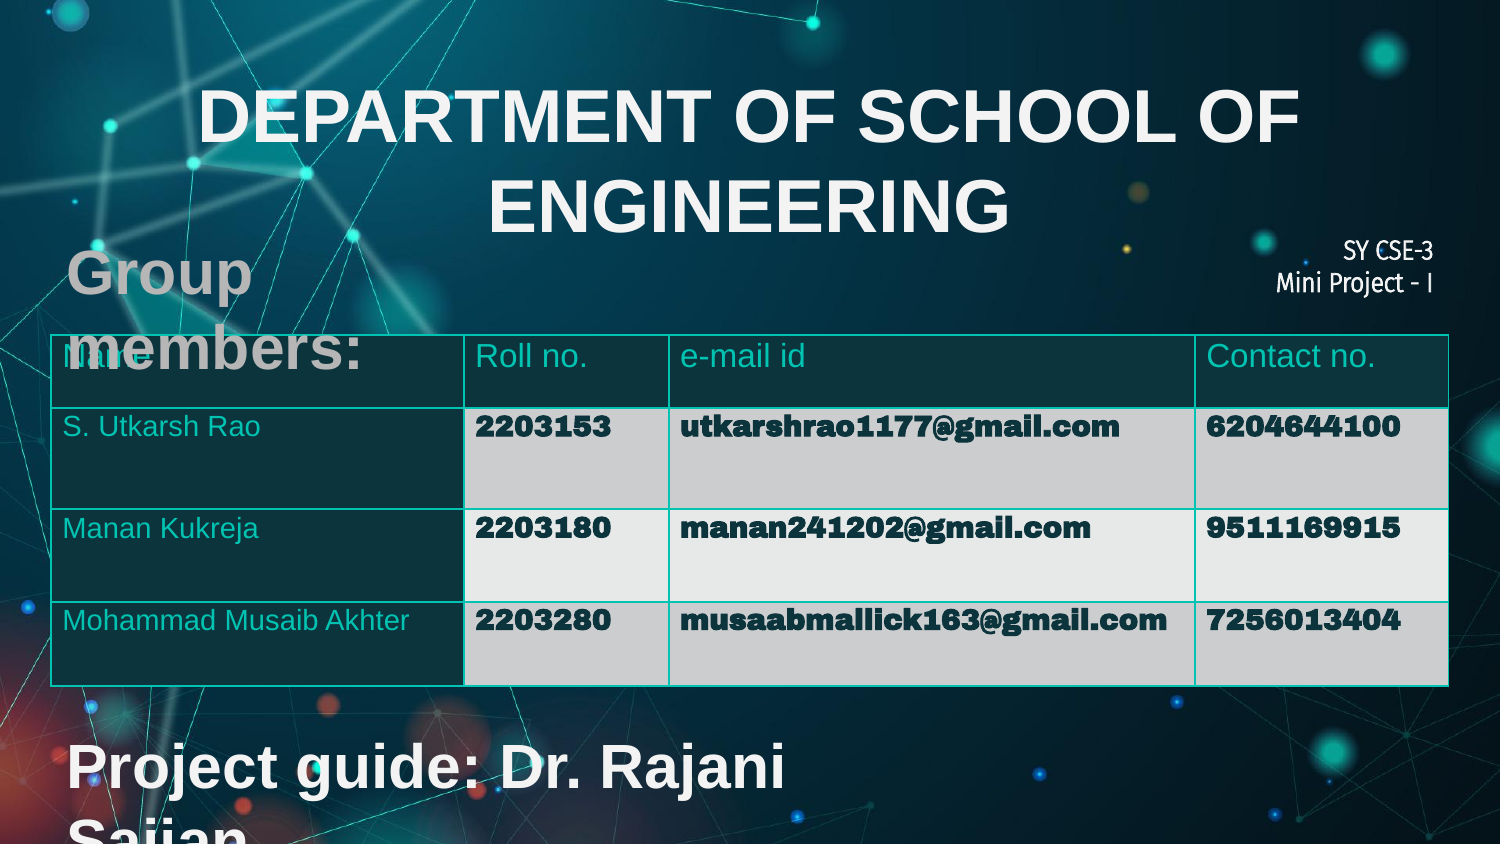

# DEPARTMENT OF SCHOOL OF ENGINEERING
Group members:
SY CSE-3
 Mini Project - I
| Name | Roll no. | e-mail id | Contact no. |
| --- | --- | --- | --- |
| S. Utkarsh Rao | 2203153 | utkarshrao1177@gmail.com | 6204644100 |
| Manan Kukreja | 2203180 | manan241202@gmail.com | 9511169915 |
| Mohammad Musaib Akhter | 2203280 | musaabmallick163@gmail.com | 7256013404 |
Project guide: Dr. Rajani Sajjan